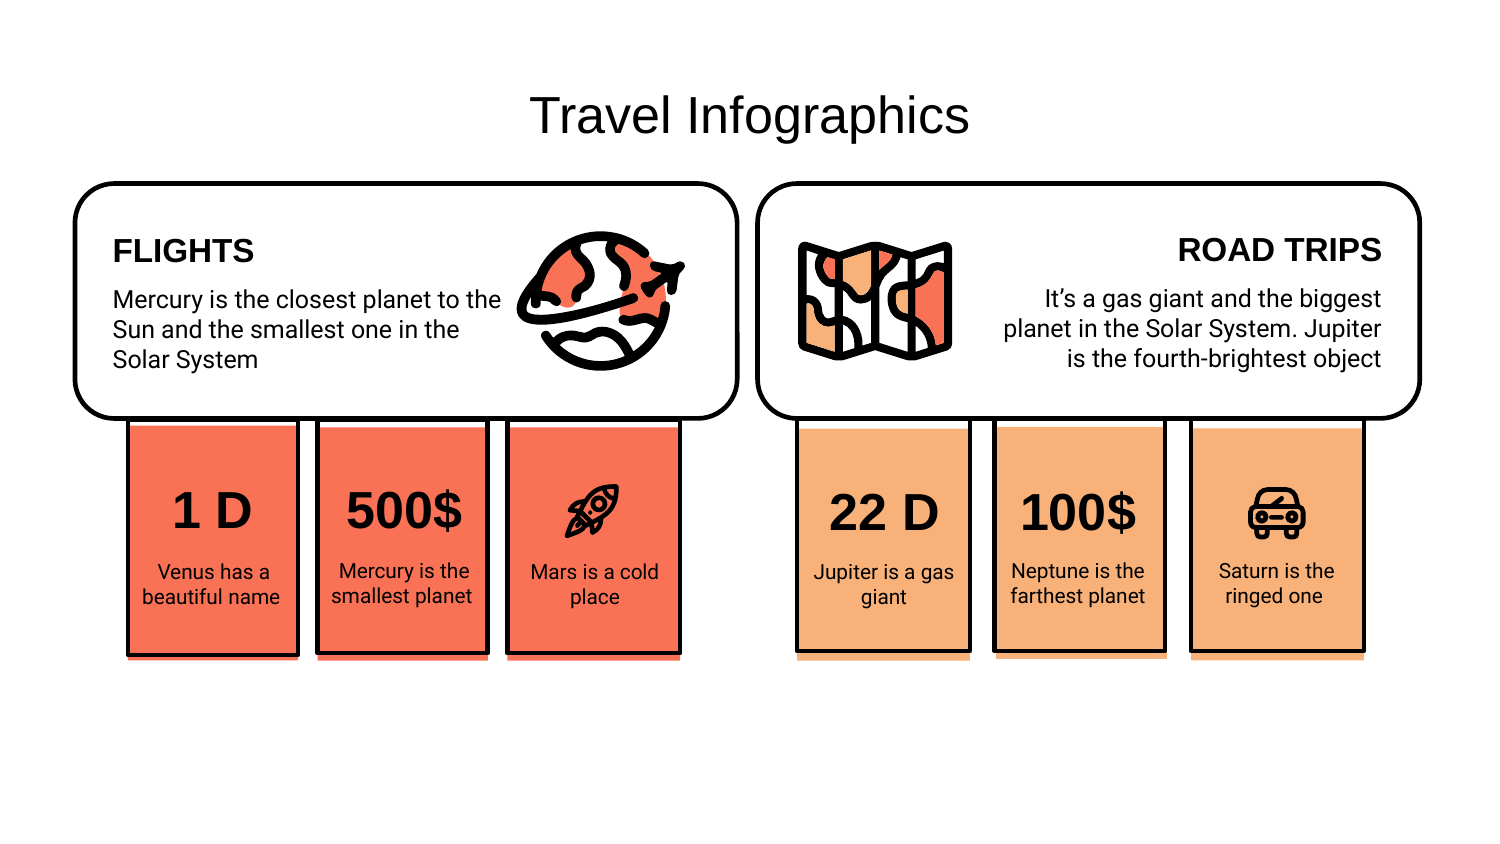

# Travel Infographics

ROAD TRIPS
FLIGHTS

It’s a gas giant and the biggest planet in the Solar System. Jupiter is the fourth-brightest object
Mercury is the closest planet to the Sun and the smallest one in the Solar System

500$
1 D
22 D
100$

Mercury is the
smallest planet
Neptune is the
farthest planet

Saturn is the
ringed one
Mars is a cold place
Jupiter is a gas giant
Venus has a beautiful name